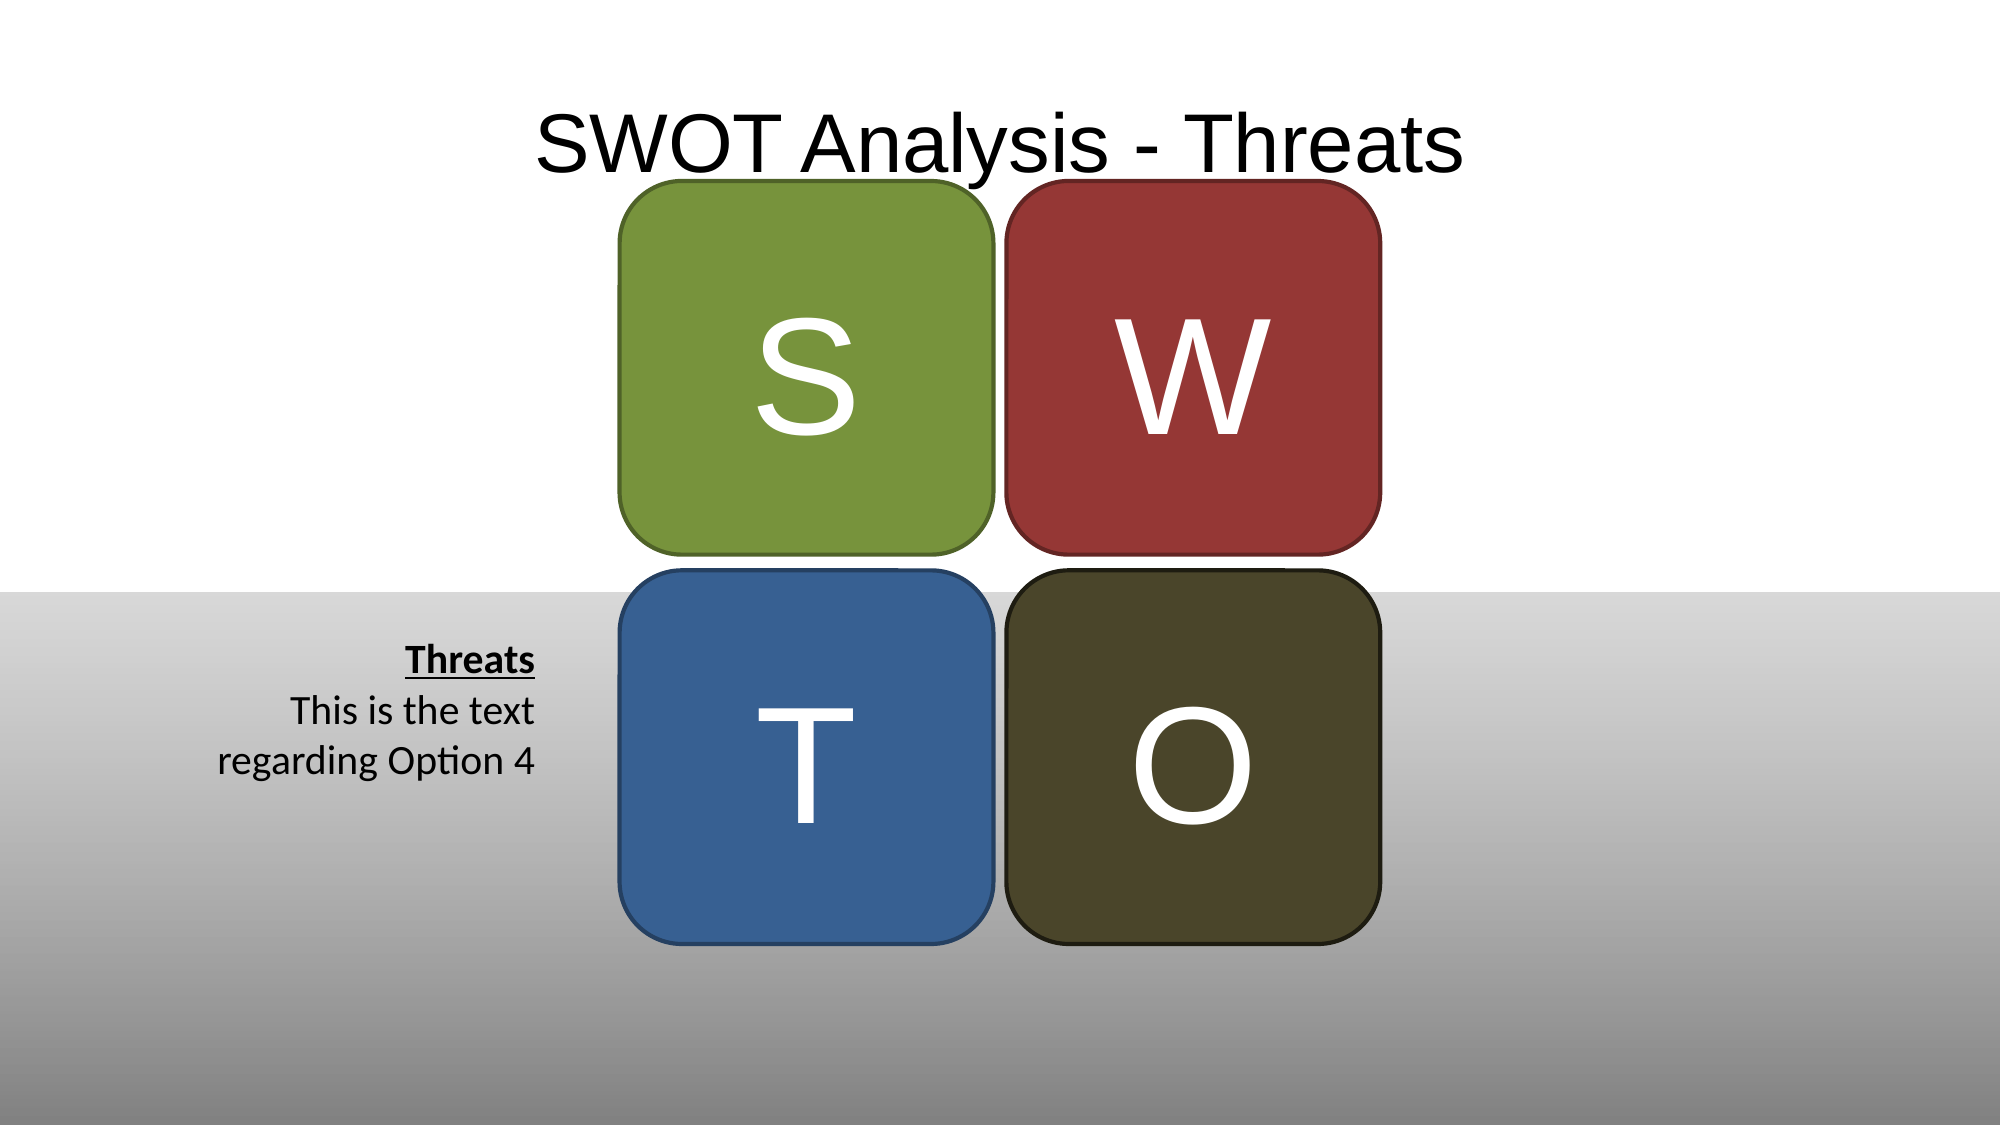

# SWOT Analysis - Threats
S
W
T
O

Threats
This is the text regarding Option 4